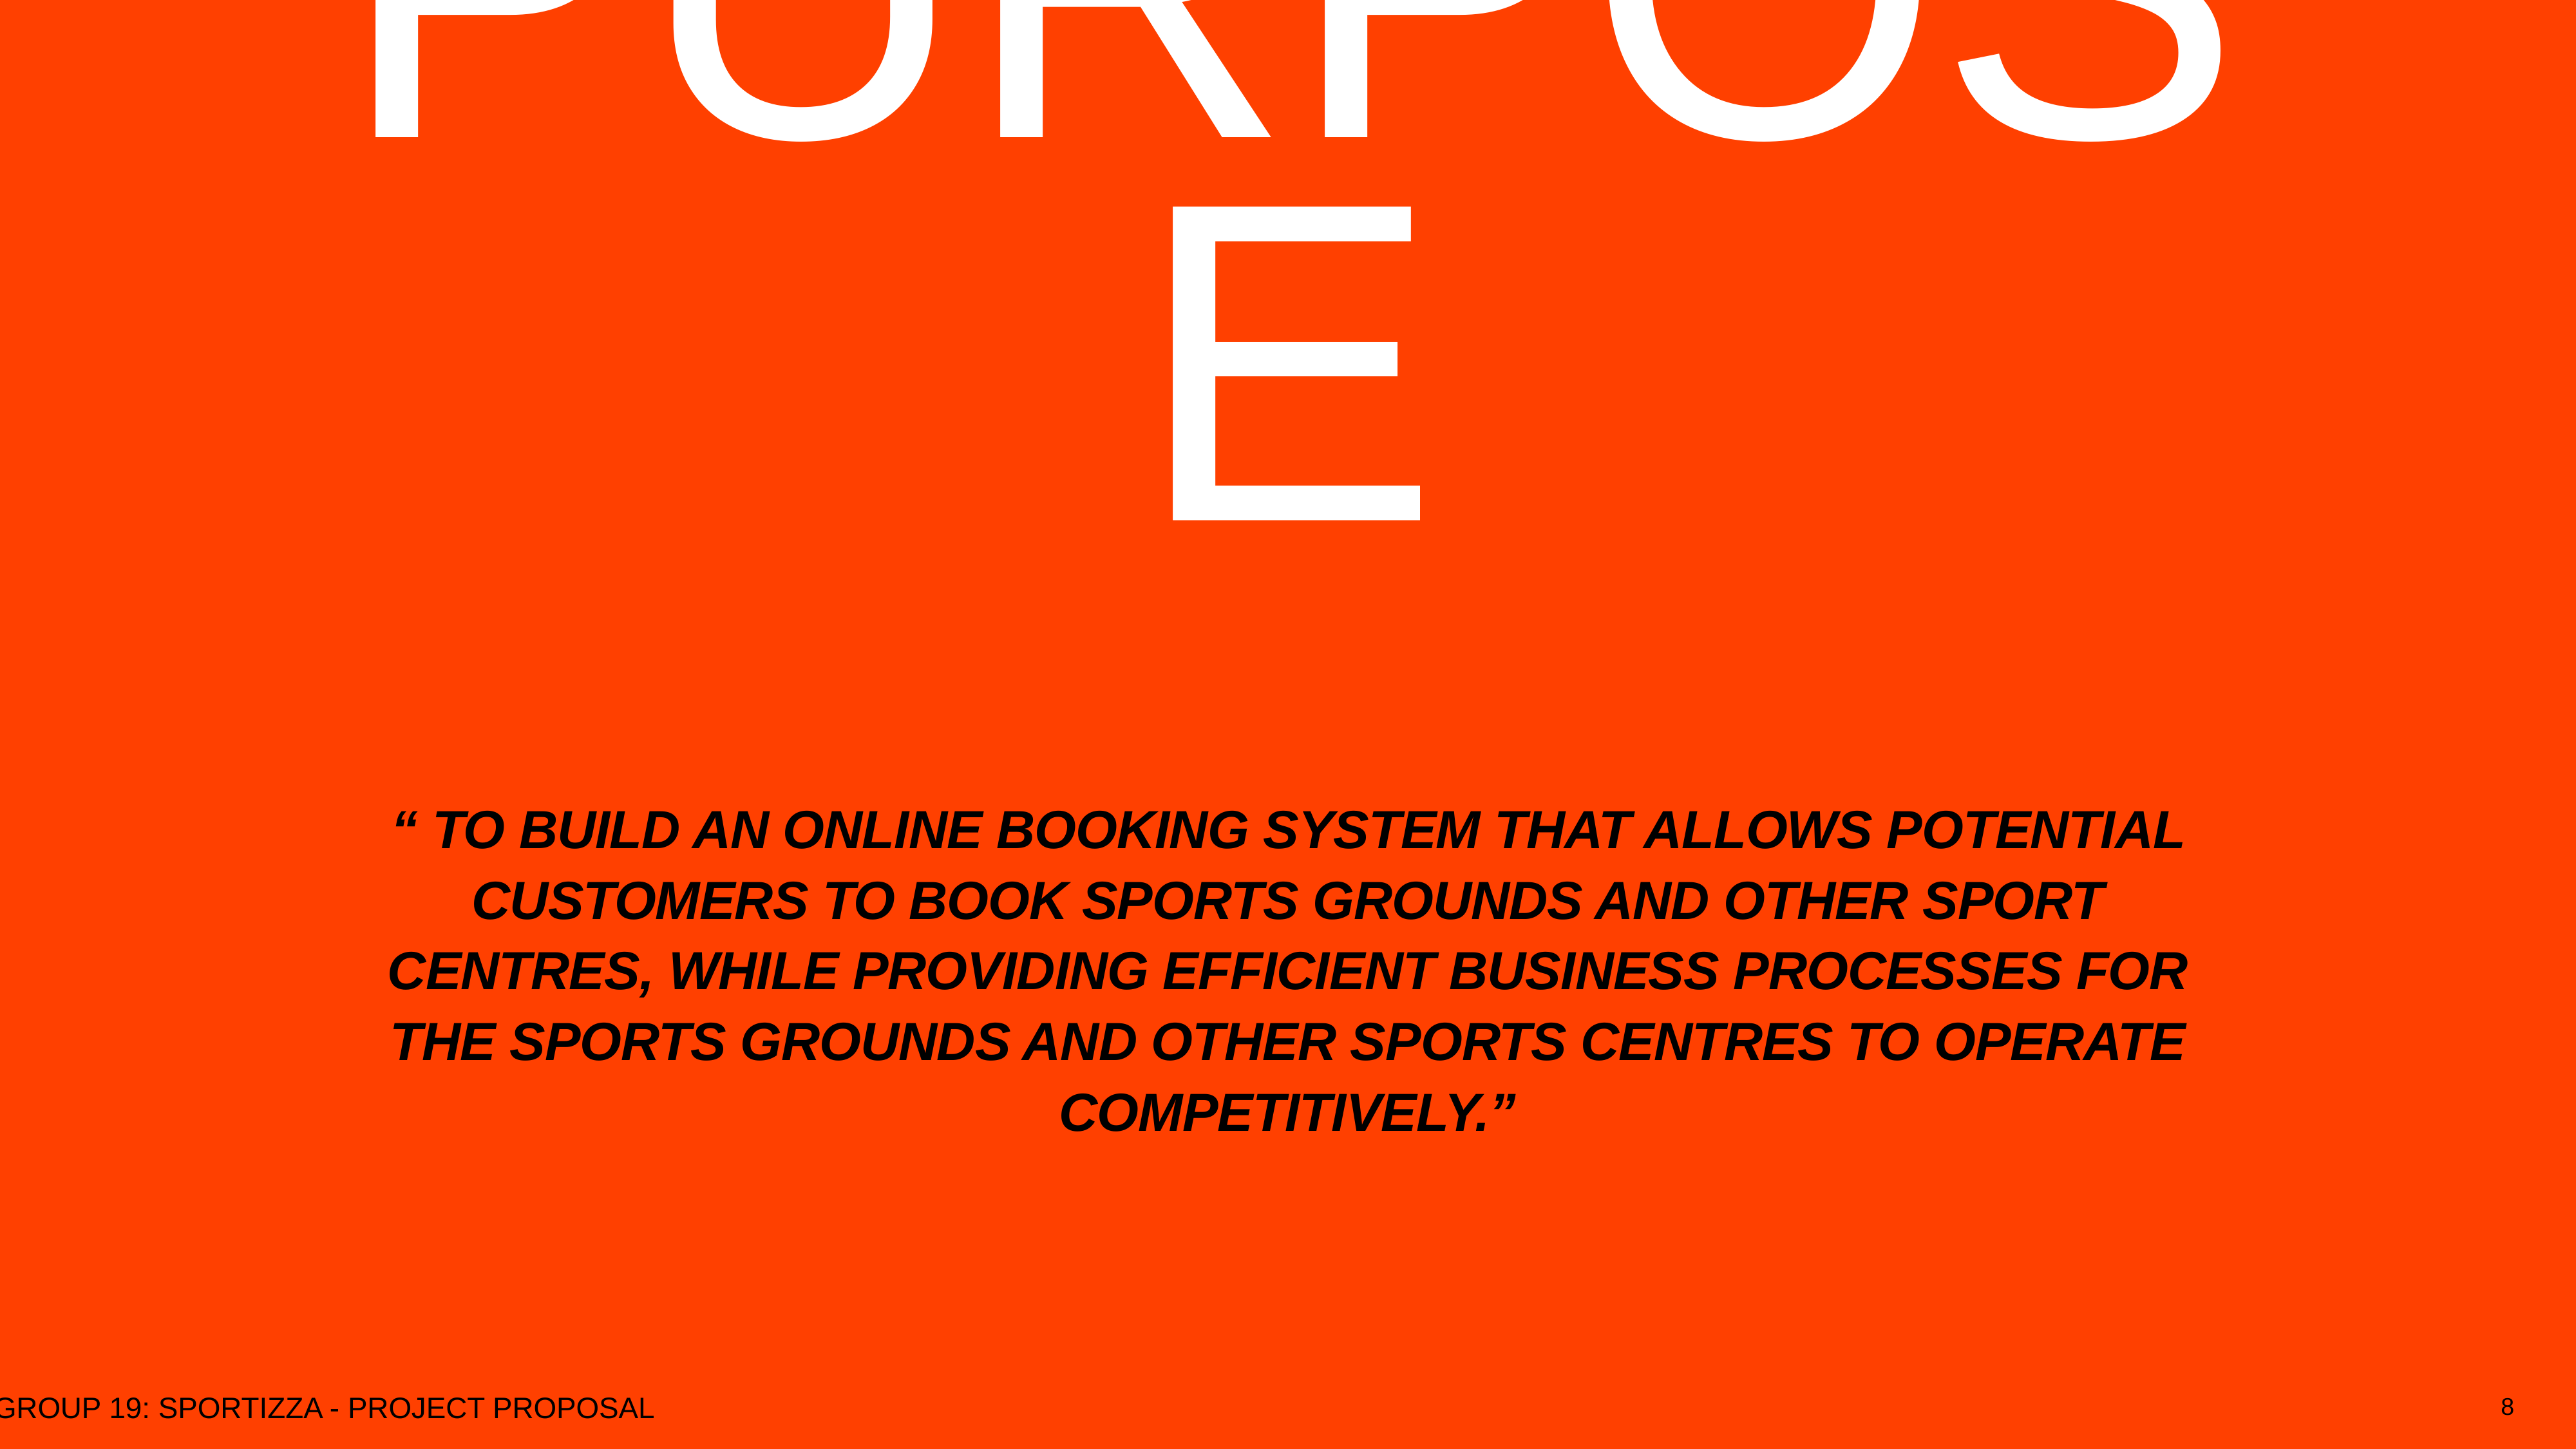

Purpose
“ To build an online booking system that allows potential customers to book sports grounds and other sport centres, while providing efficient business processes for the sports grounds and other sports centres to operate competitively.”
8
GROUP 19: SPORTIZZA - PROJECT PROPOSAL